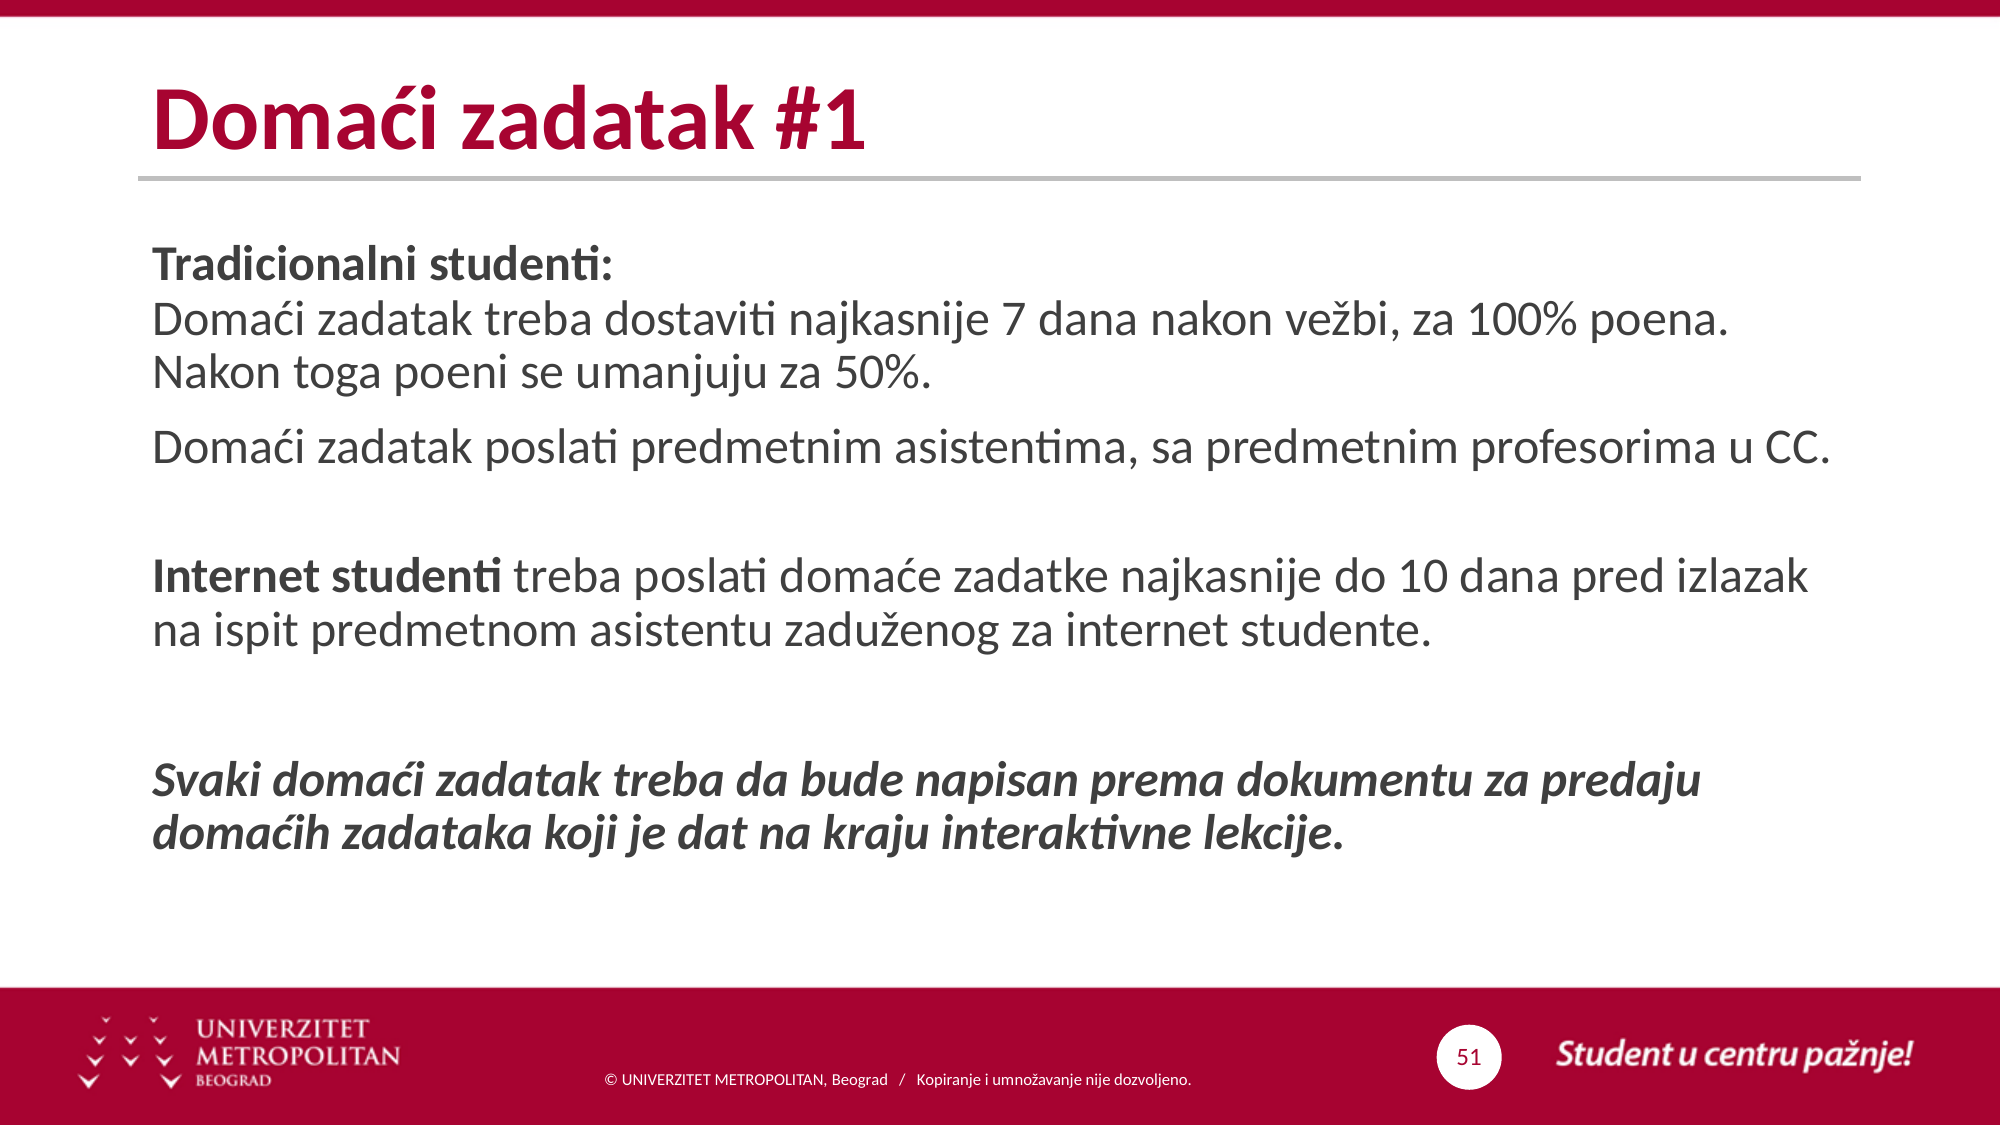

# Domaći zadatak #1
Tradicionalni studenti:
Domaći zadatak treba dostaviti najkasnije 7 dana nakon vežbi, za 100% poena. Nakon toga poeni se umanjuju za 50%.
Domaći zadatak poslati predmetnim asistentima, sa predmetnim profesorima u CC.
Internet studenti treba poslati domaće zadatke najkasnije do 10 dana pred izlazak na ispit predmetnom asistentu zaduženog za internet studente.

Svaki domaći zadatak treba da bude napisan prema dokumentu za predaju domaćih zadataka koji je dat na kraju interaktivne lekcije.